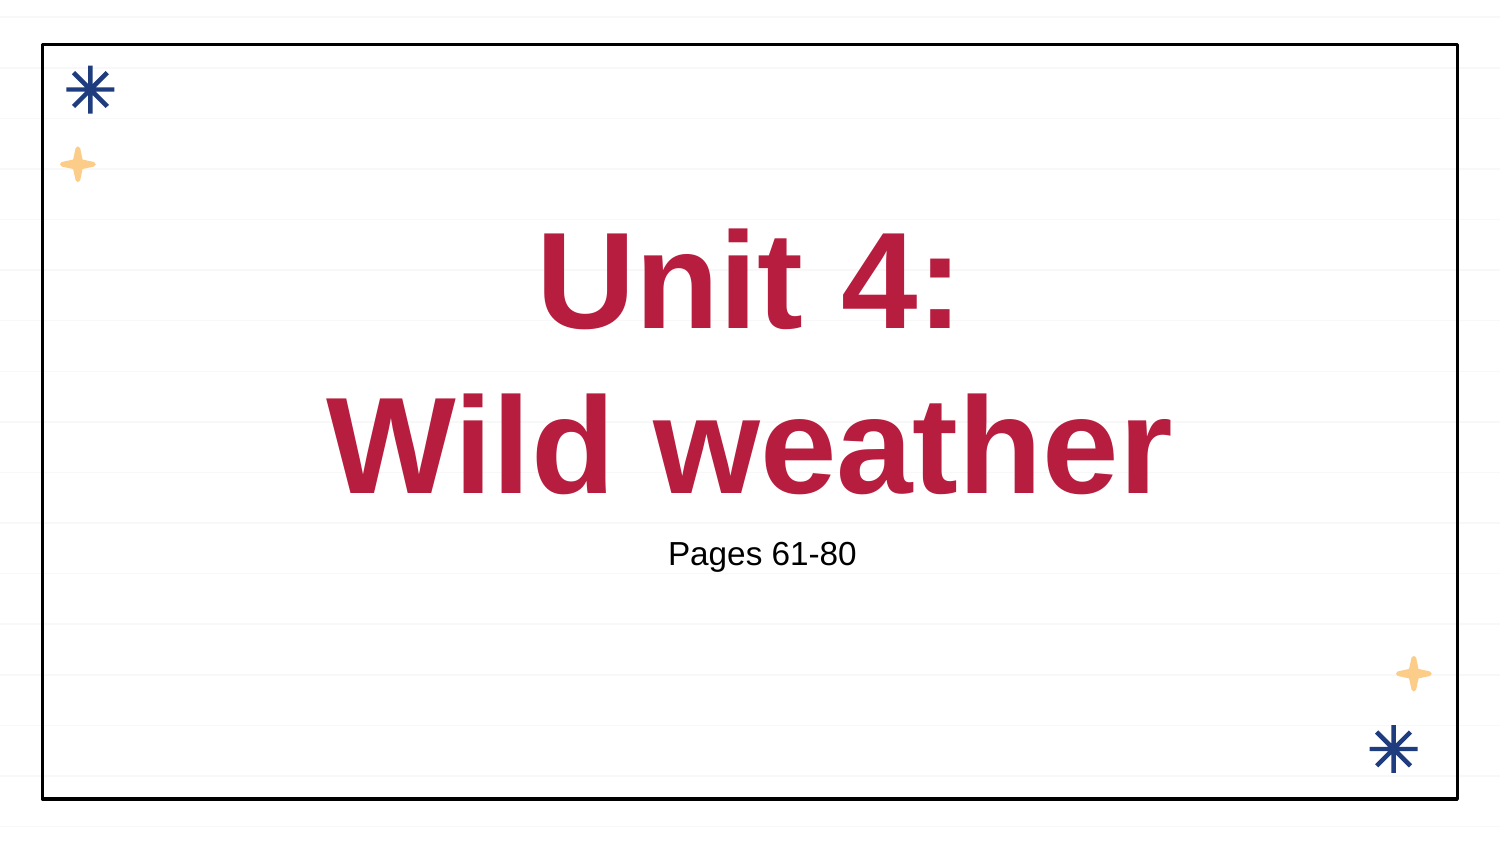

# Unit 4: Wild weather
Pages 61-80